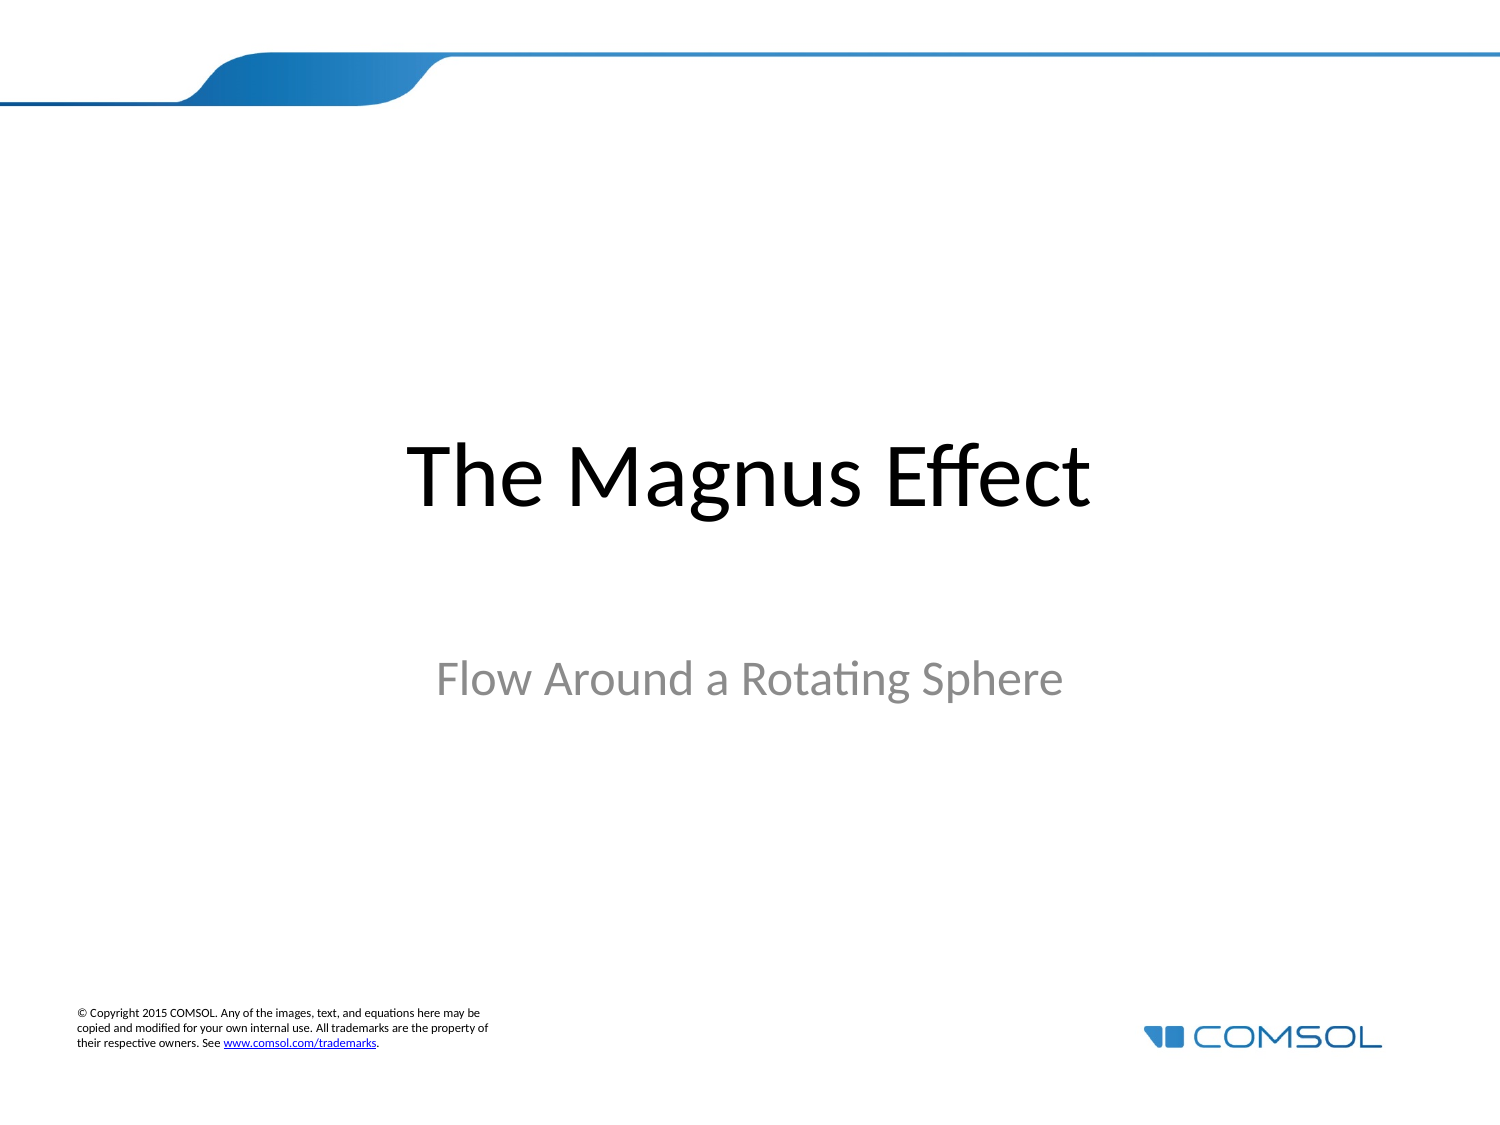

# The Magnus Effect
Flow Around a Rotating Sphere